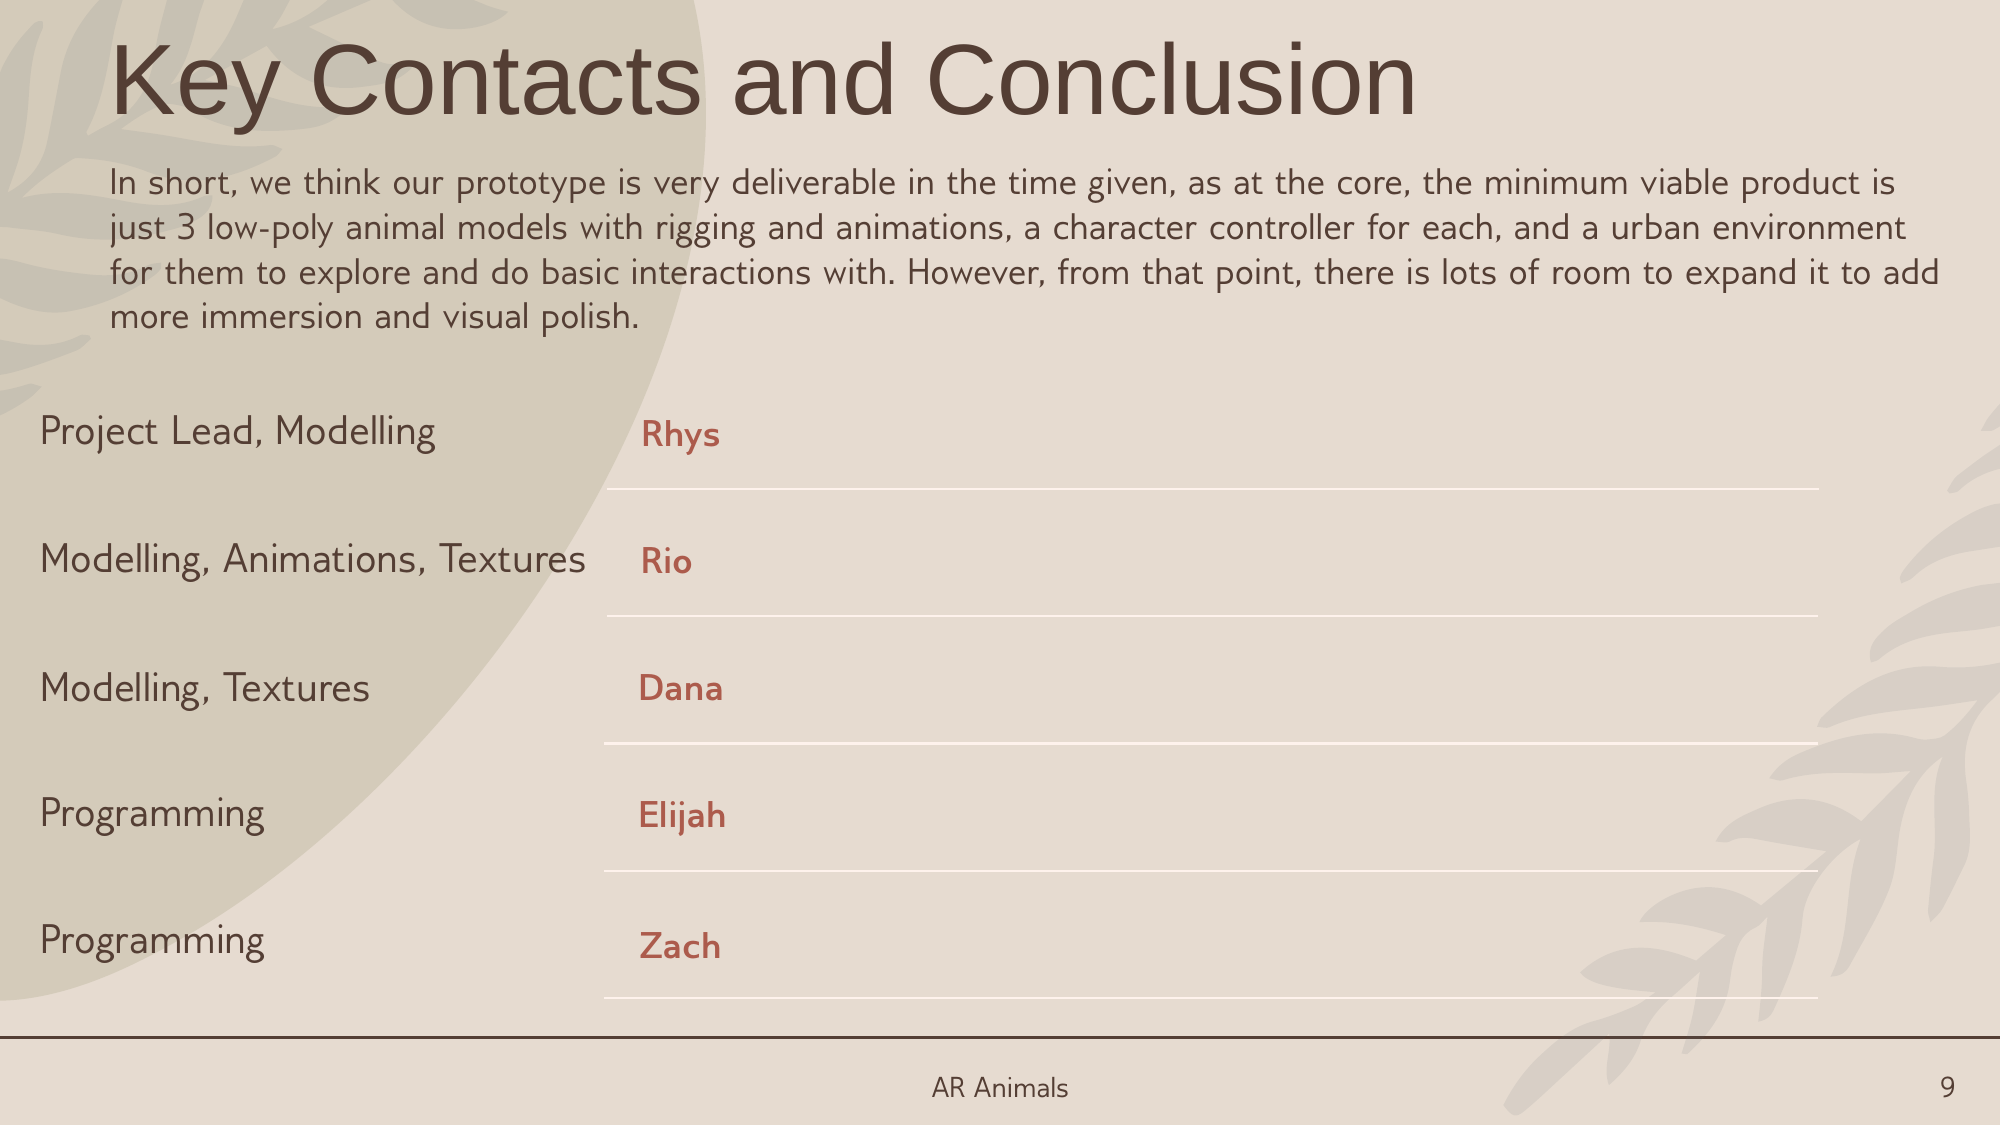

# Key Contacts and Conclusion
In short, we think our prototype is very deliverable in the time given, as at the core, the minimum viable product is just 3 low-poly animal models with rigging and animations, a character controller for each, and a urban environment for them to explore and do basic interactions with. However, from that point, there is lots of room to expand it to add more immersion and visual polish.

Project Lead, Modelling

Rhys

Modelling, Animations, Textures

Rio

Modelling, Textures

Dana

Programming

Elijah

Programming

Zach
AR Animals
9